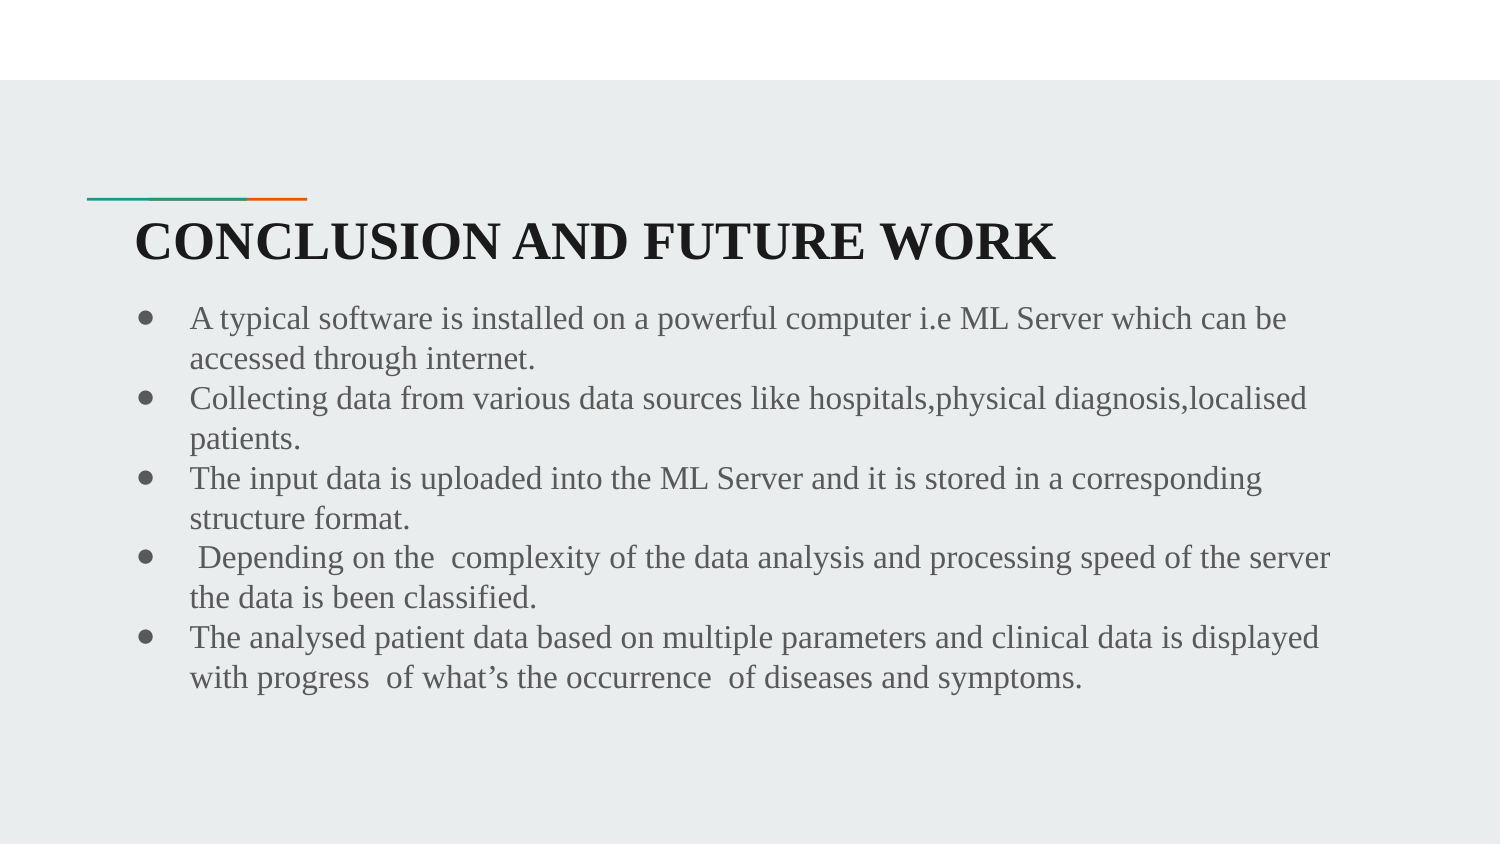

# CONCLUSION AND FUTURE WORK
A typical software is installed on a powerful computer i.e ML Server which can be accessed through internet.
Collecting data from various data sources like hospitals,physical diagnosis,localised patients.
The input data is uploaded into the ML Server and it is stored in a corresponding structure format.
 Depending on the  complexity of the data analysis and processing speed of the server the data is been classified.
The analysed patient data based on multiple parameters and clinical data is displayed with progress  of what’s the occurrence  of diseases and symptoms.